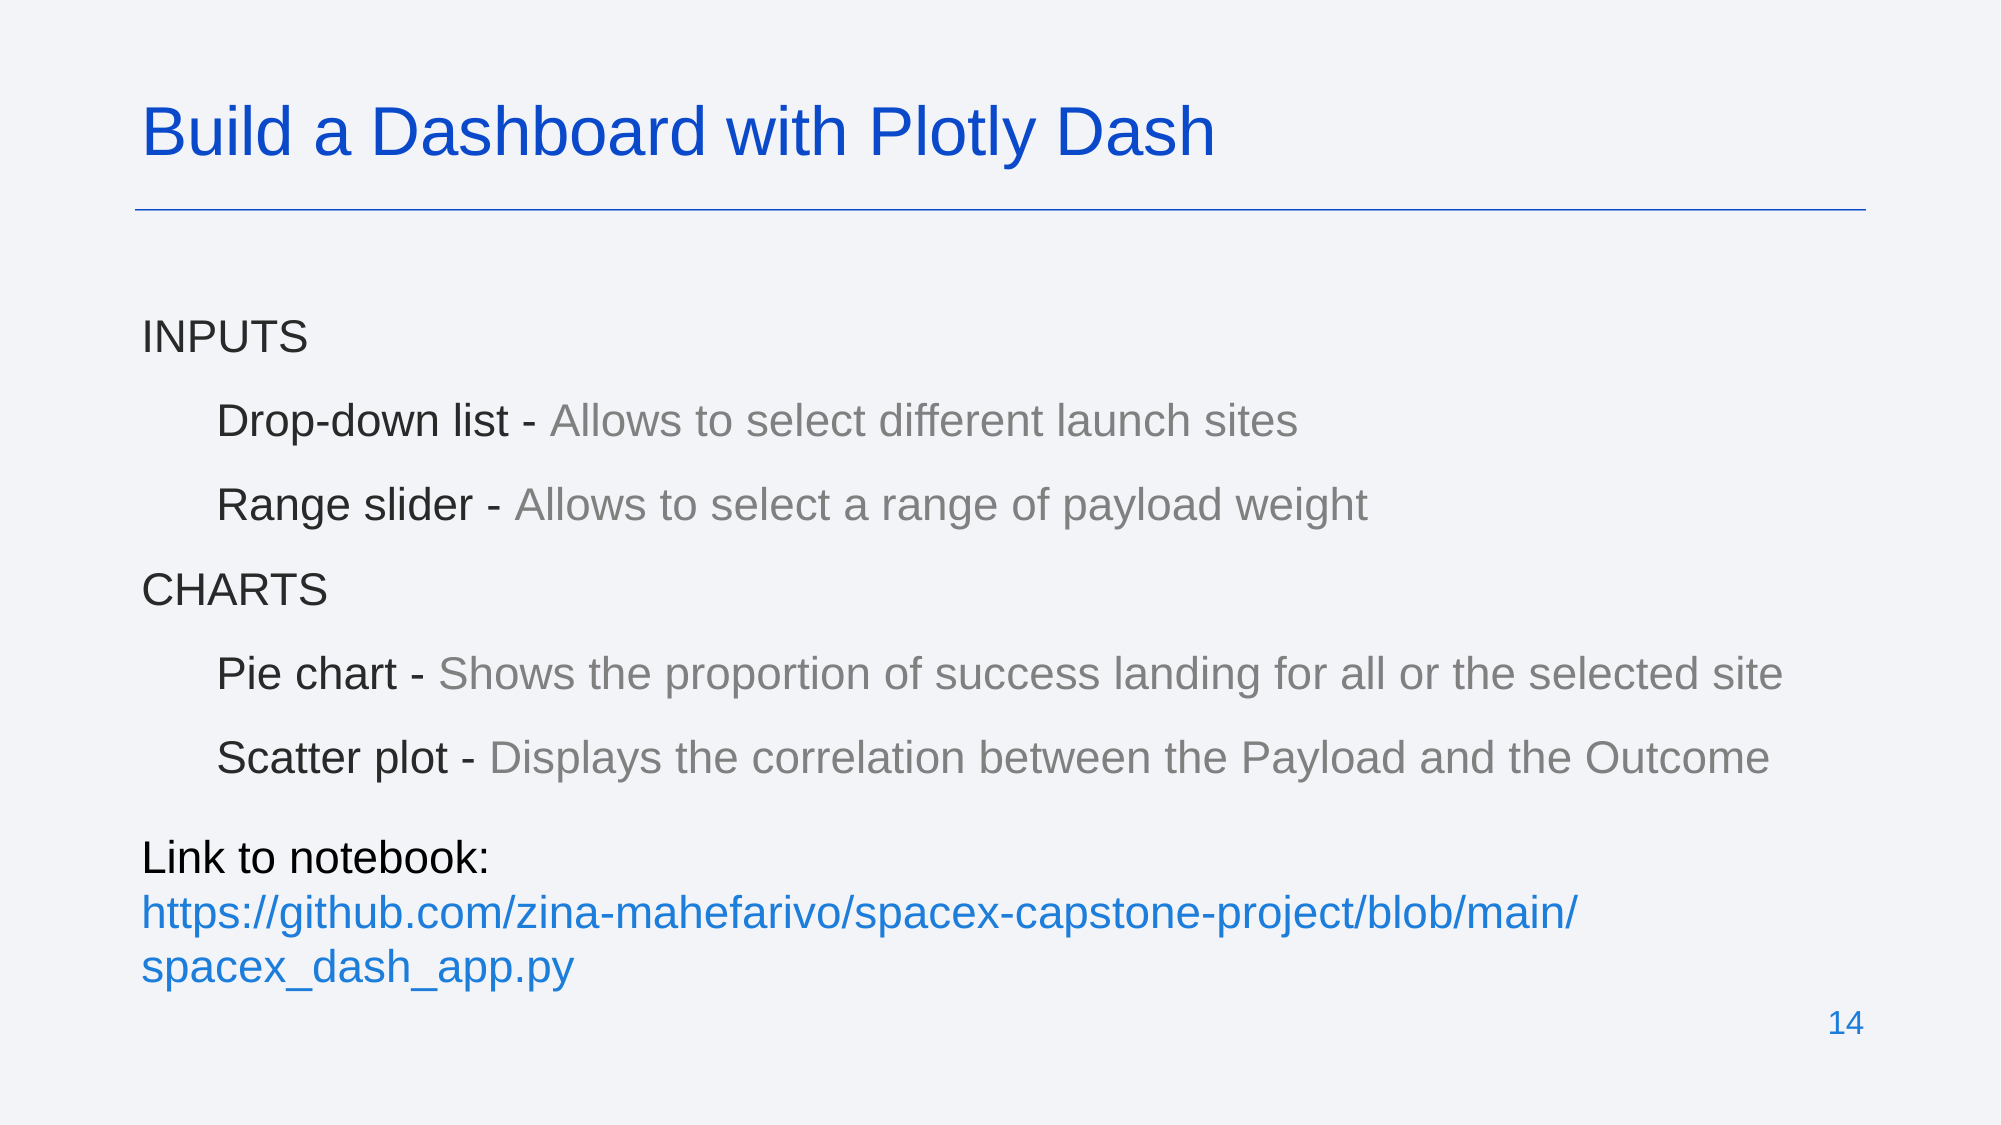

Build a Dashboard with Plotly Dash
INPUTS
Drop-down list - Allows to select different launch sites
Range slider - Allows to select a range of payload weight
CHARTS
Pie chart - Shows the proportion of success landing for all or the selected site
Scatter plot - Displays the correlation between the Payload and the Outcome

Link to notebook: https://github.com/zina-mahefarivo/spacex-capstone-project/blob/main/spacex_dash_app.py
14